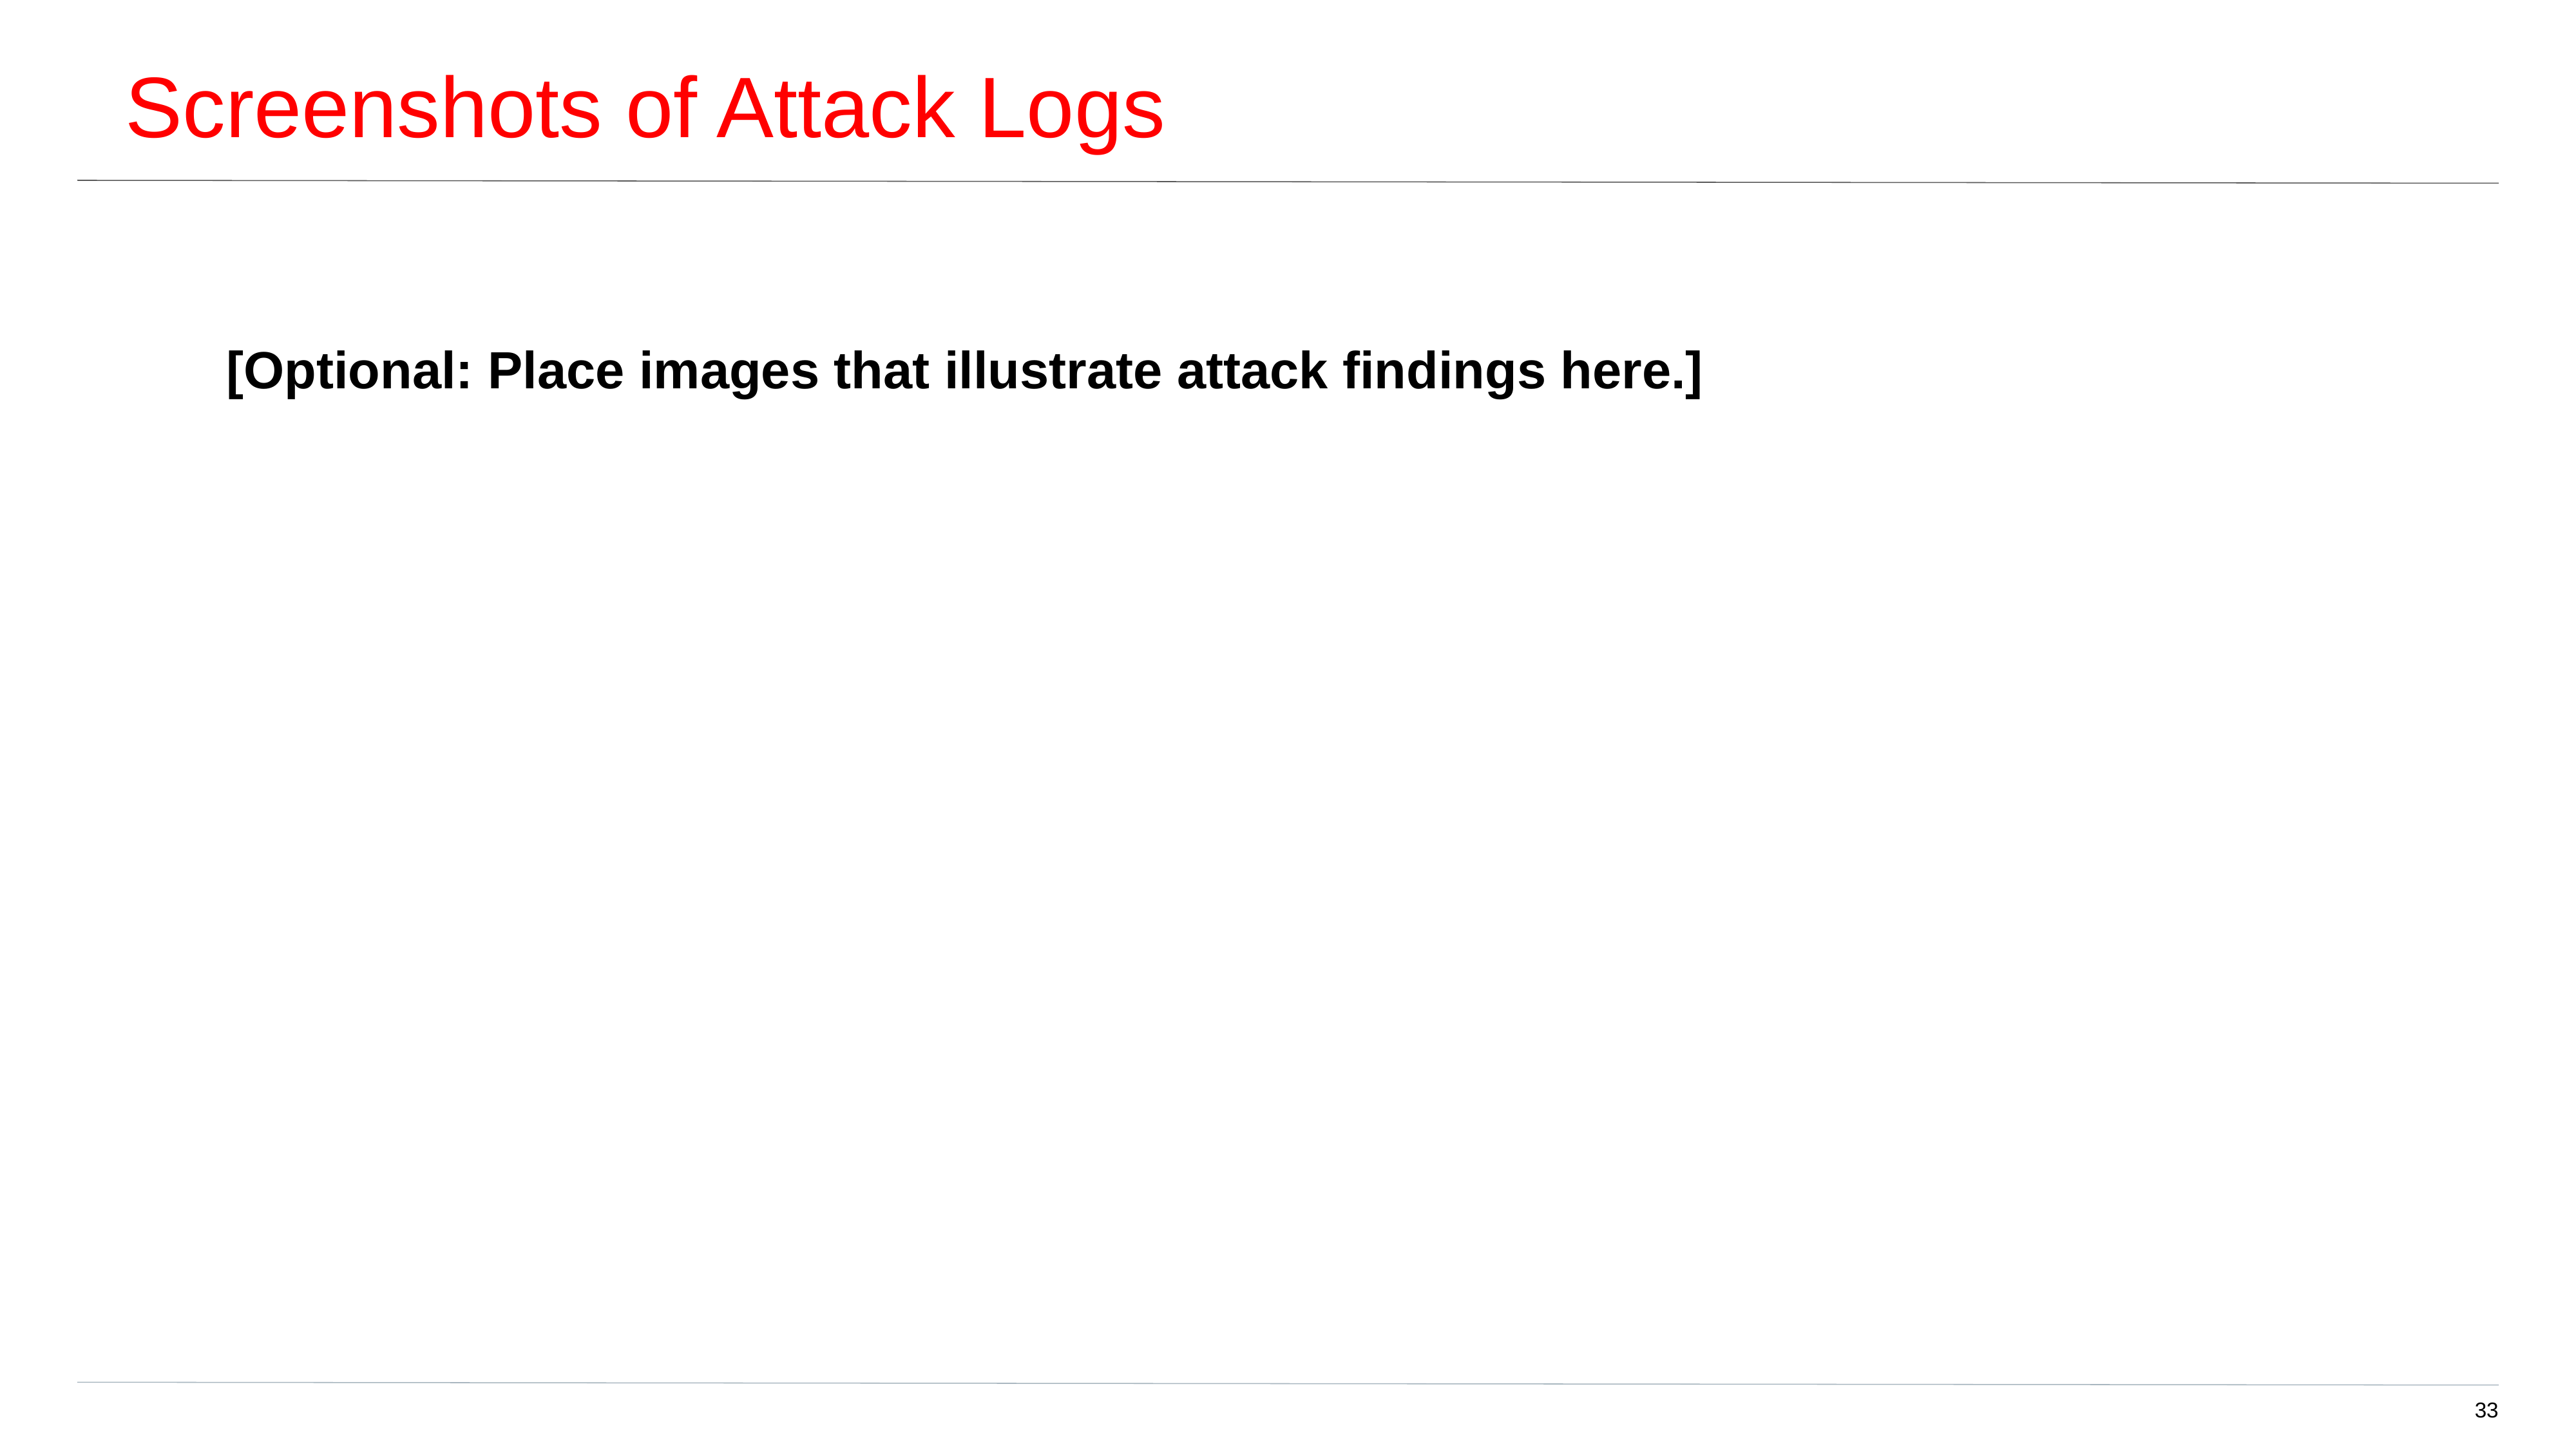

# Screenshots of Attack Logs
[Optional: Place images that illustrate attack findings here.]
33